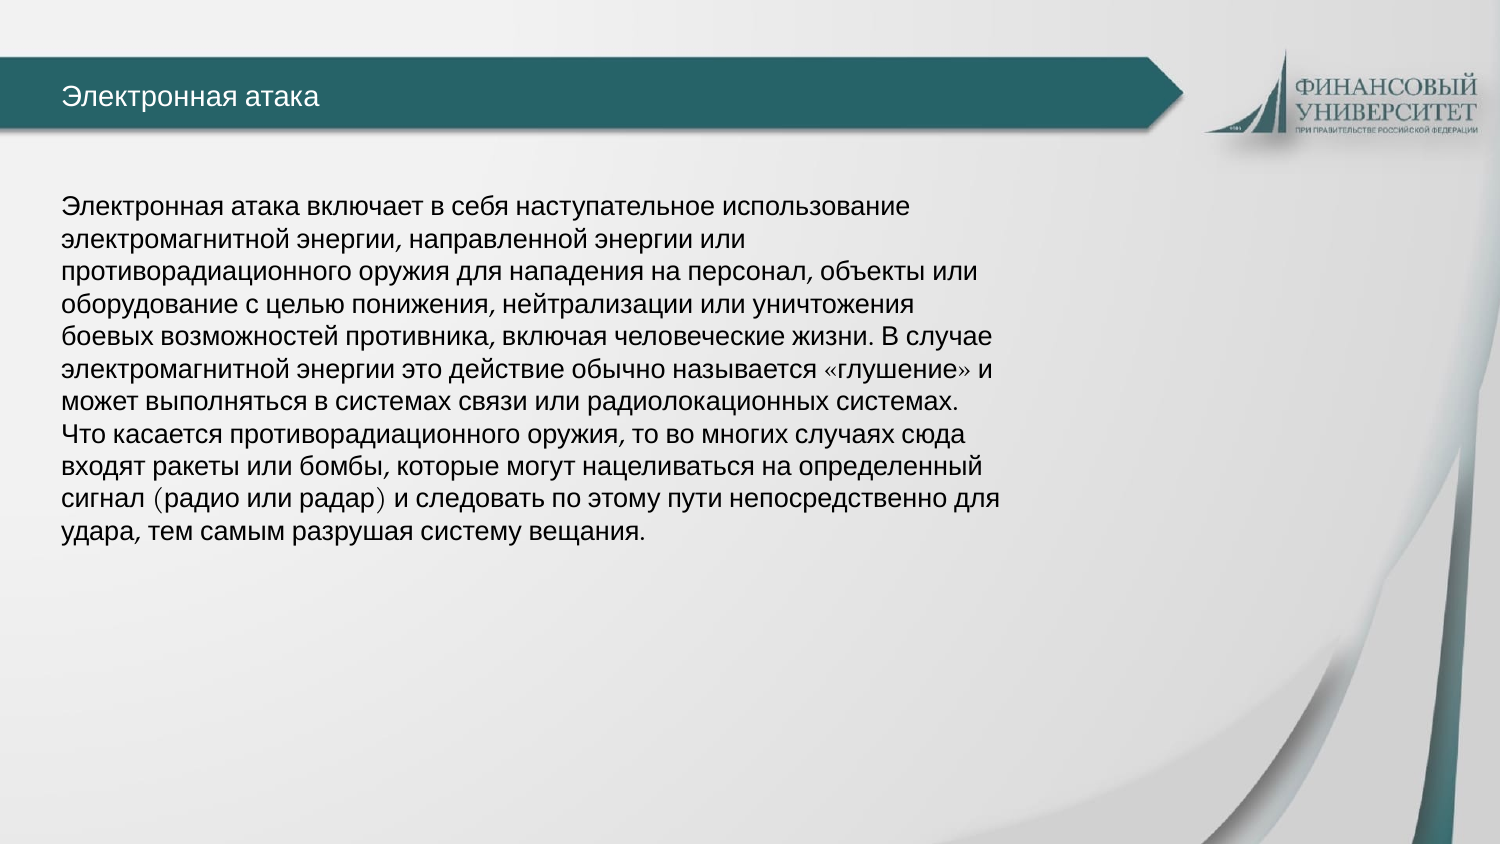

Электронная атака
Электронная атака включает в себя наступательное использование электромагнитной энергии, направленной энергии или противорадиационного оружия для нападения на персонал, объекты или оборудование с целью понижения, нейтрализации или уничтожения боевых возможностей противника, включая человеческие жизни. В случае электромагнитной энергии это действие обычно называется «глушение» и может выполняться в системах связи или радиолокационных системах. Что касается противорадиационного оружия, то во многих случаях сюда входят ракеты или бомбы, которые могут нацеливаться на определенный сигнал (радио или радар) и следовать по этому пути непосредственно для удара, тем самым разрушая систему вещания.